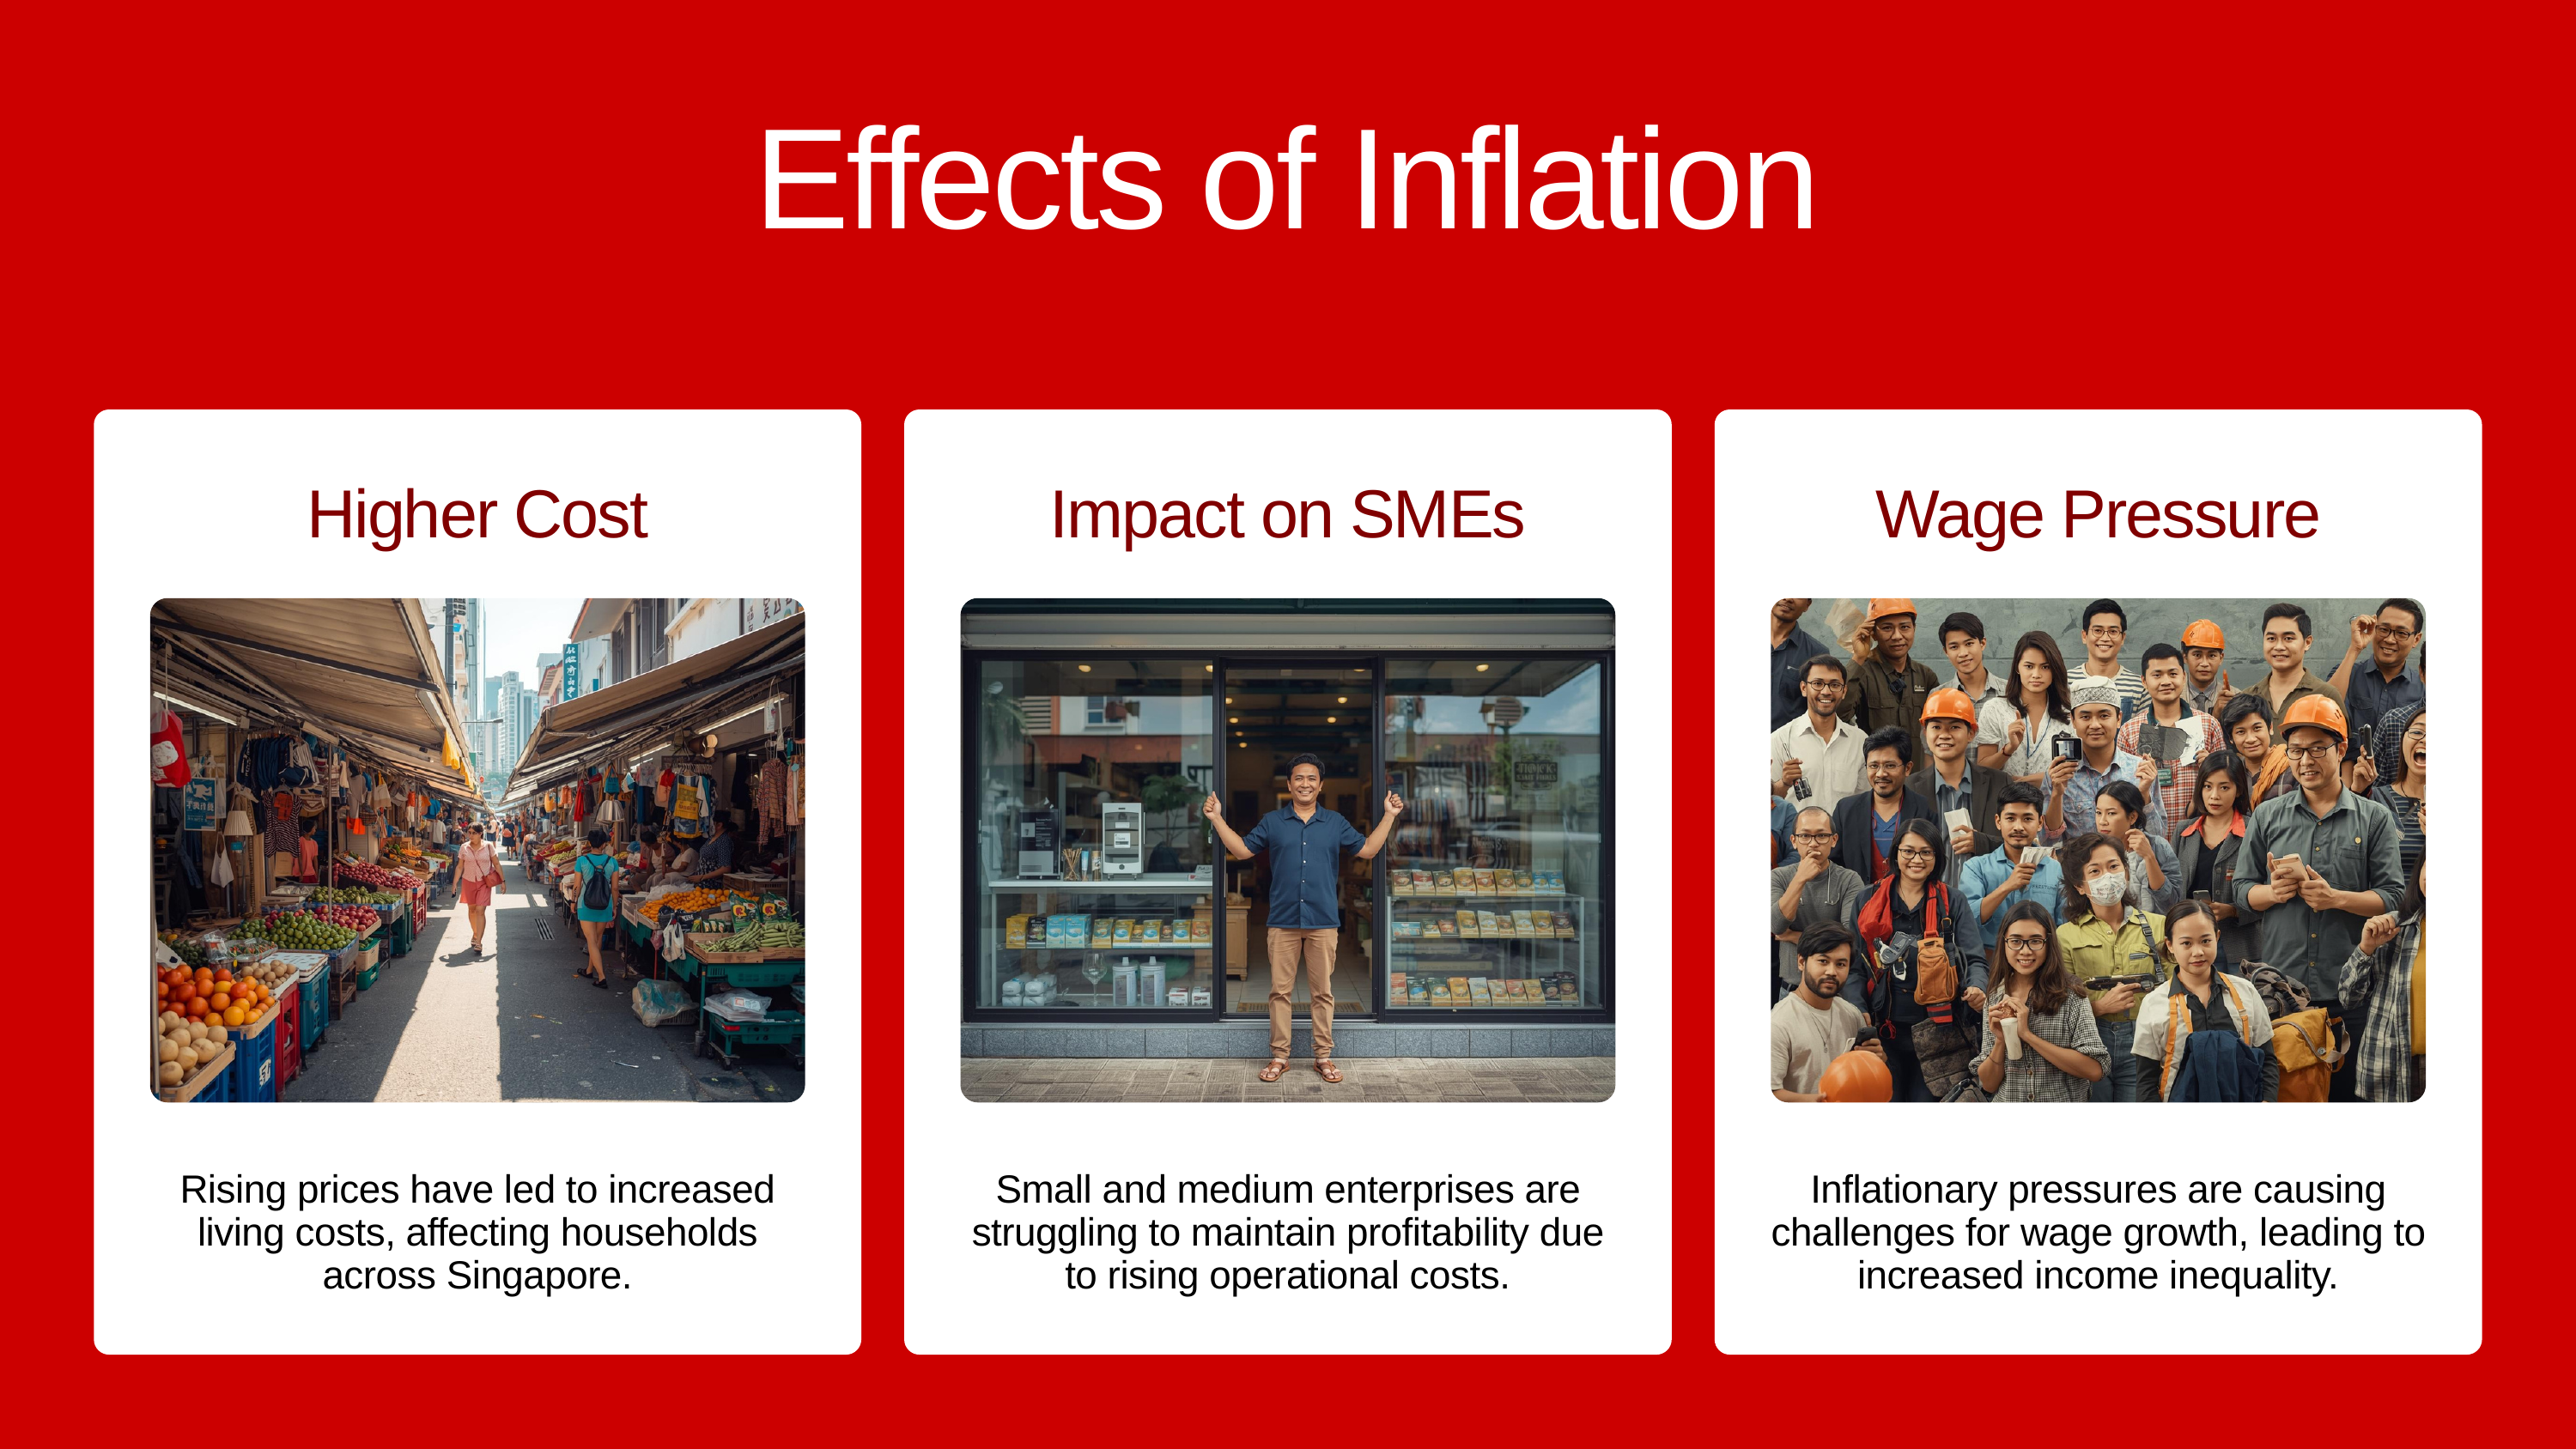

Effects of Inflation

Higher Cost
Impact on SMEs
Wage Pressure

Inflationary pressures are causing challenges for wage growth, leading to increased income inequality.
Rising prices have led to increased living costs, affecting households across Singapore.
Small and medium enterprises are struggling to maintain profitability due to rising operational costs.